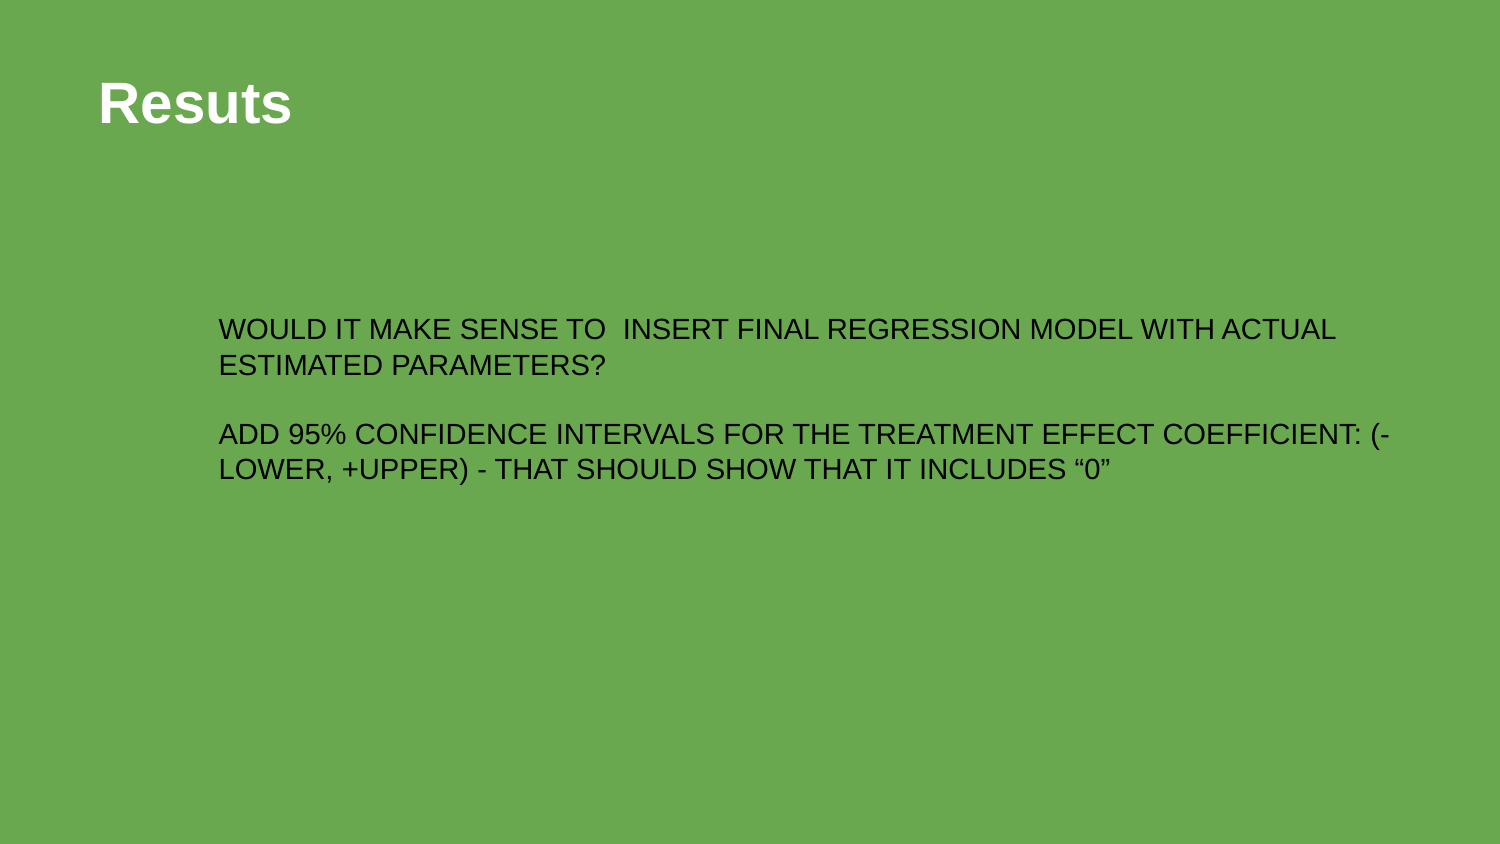

Resuts
WOULD IT MAKE SENSE TO  INSERT FINAL REGRESSION MODEL WITH ACTUAL ESTIMATED PARAMETERS?

ADD 95% CONFIDENCE INTERVALS FOR THE TREATMENT EFFECT COEFFICIENT: (-LOWER, +UPPER) - THAT SHOULD SHOW THAT IT INCLUDES “0”